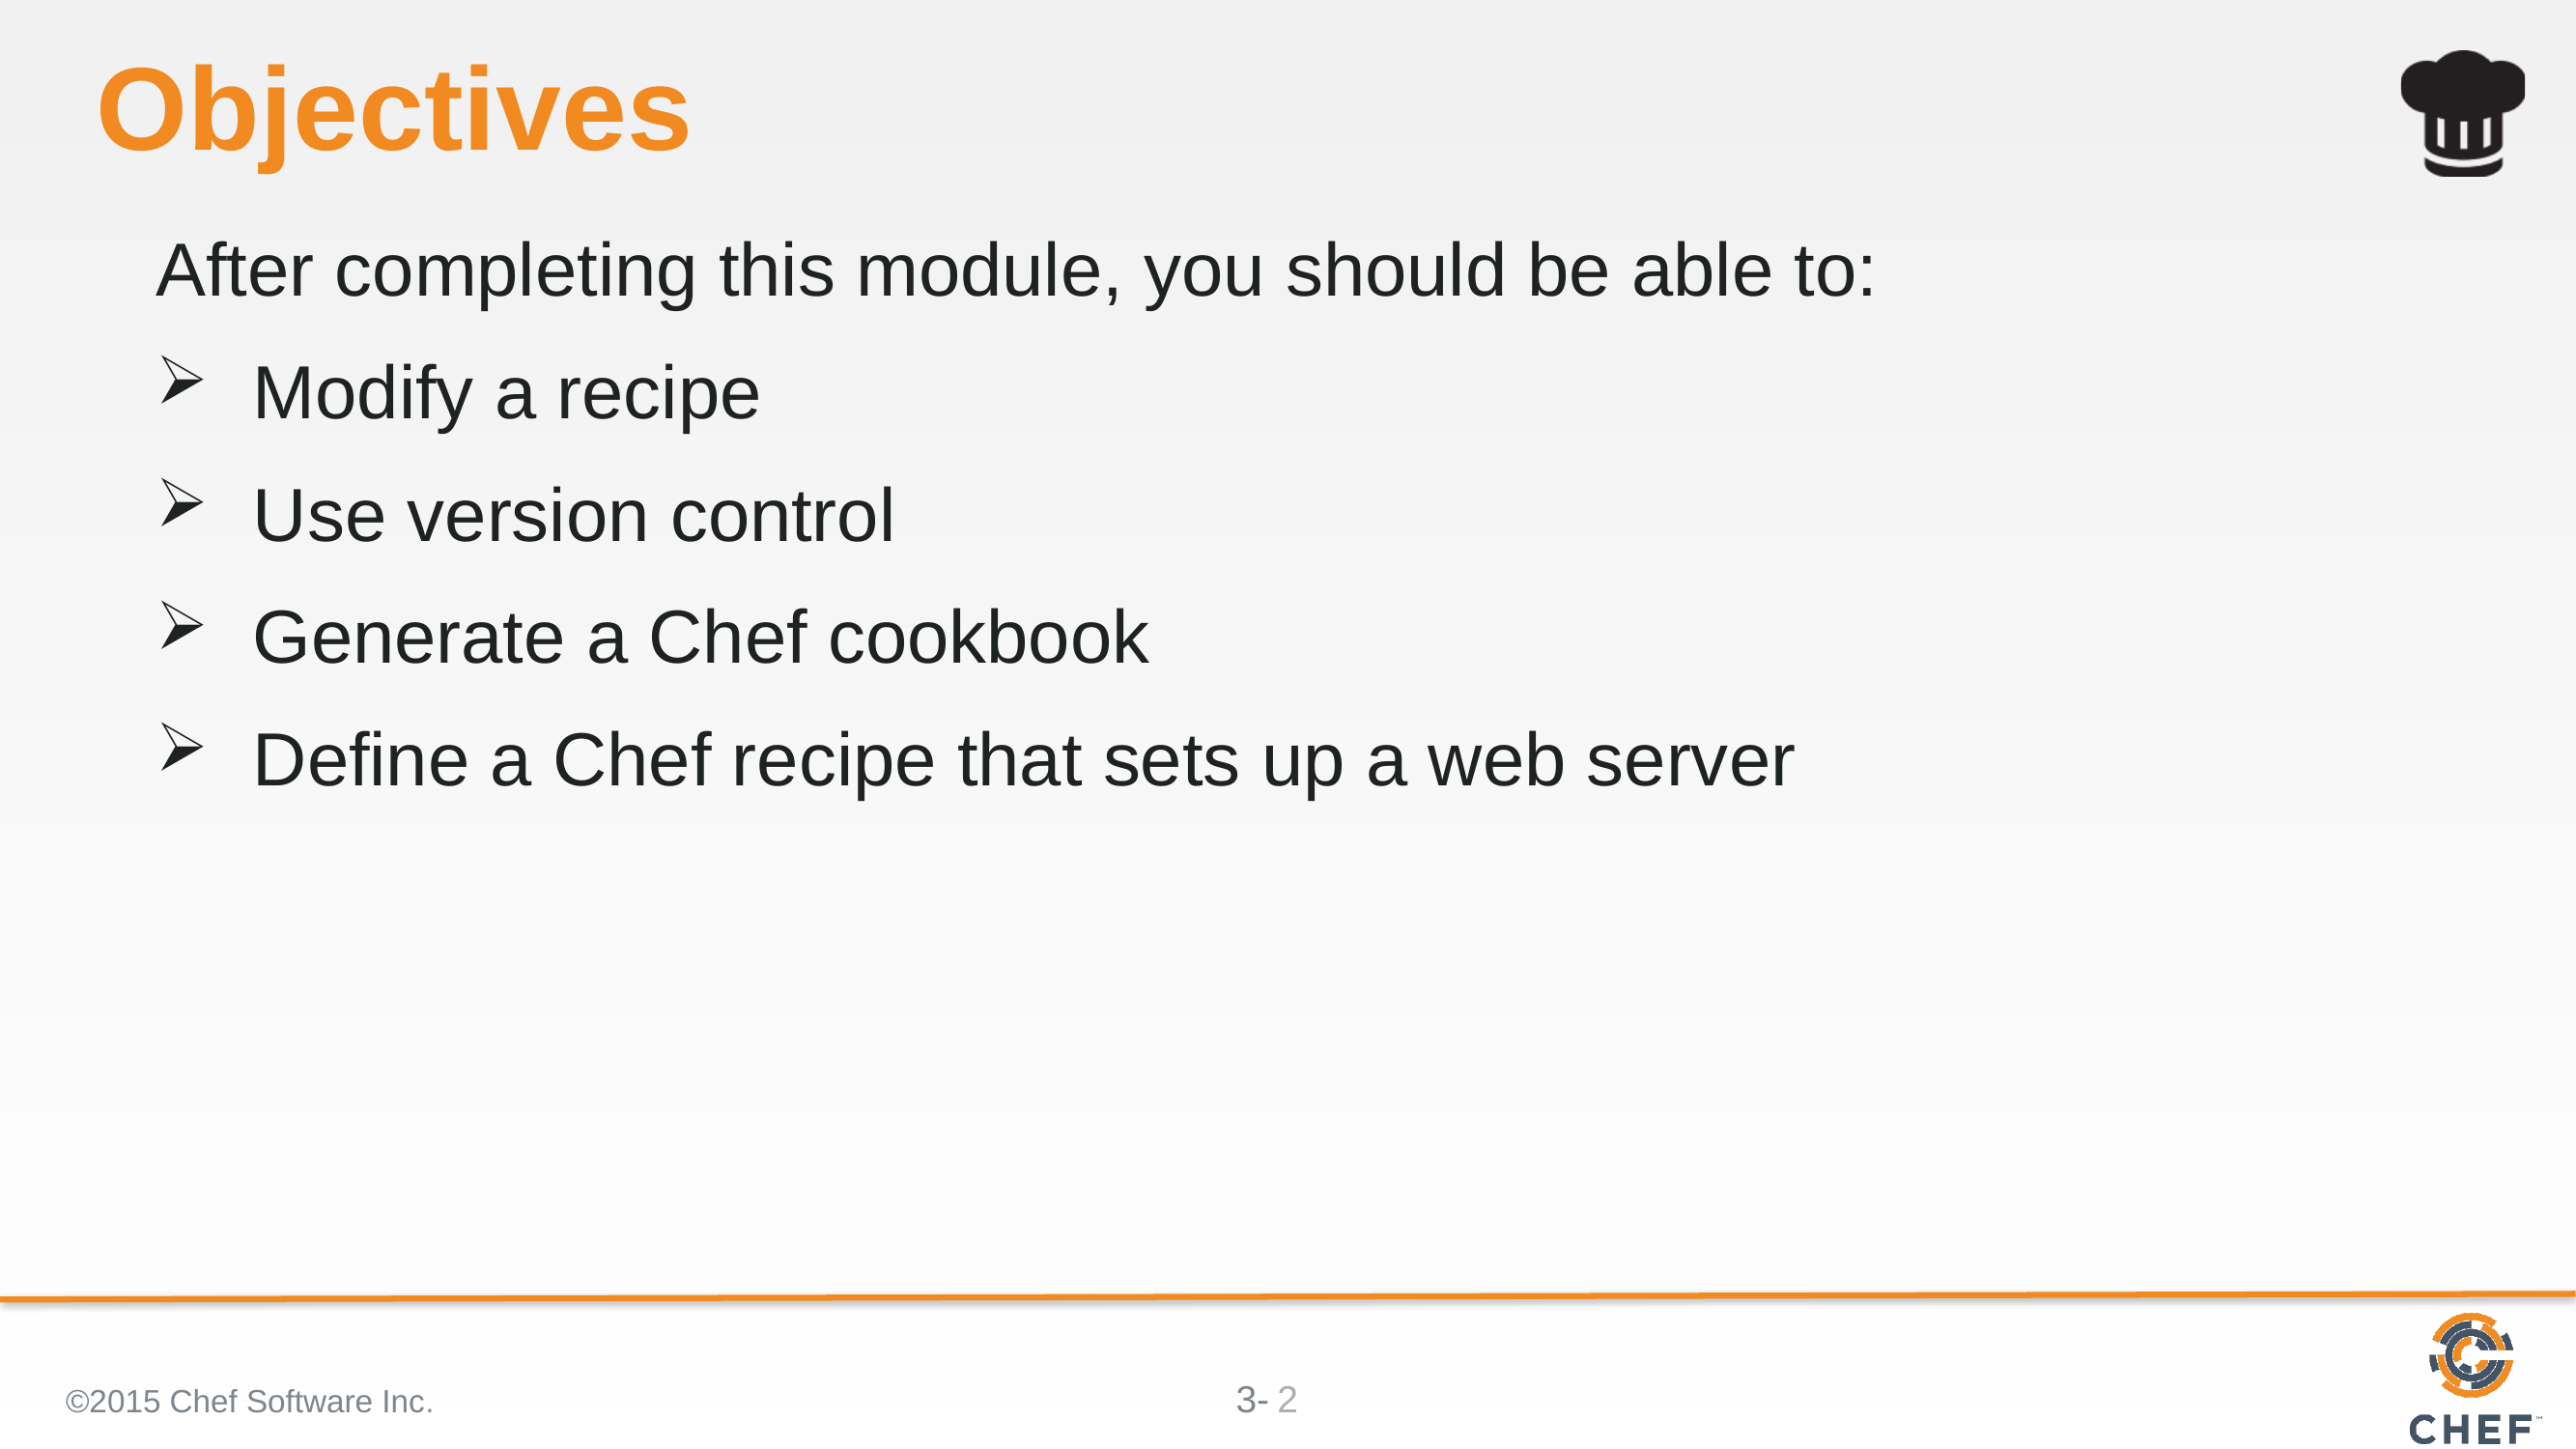

# Objectives
After completing this module, you should be able to:
Modify a recipe
Use version control
Generate a Chef cookbook
Define a Chef recipe that sets up a web server

©2015 Chef Software Inc.
2